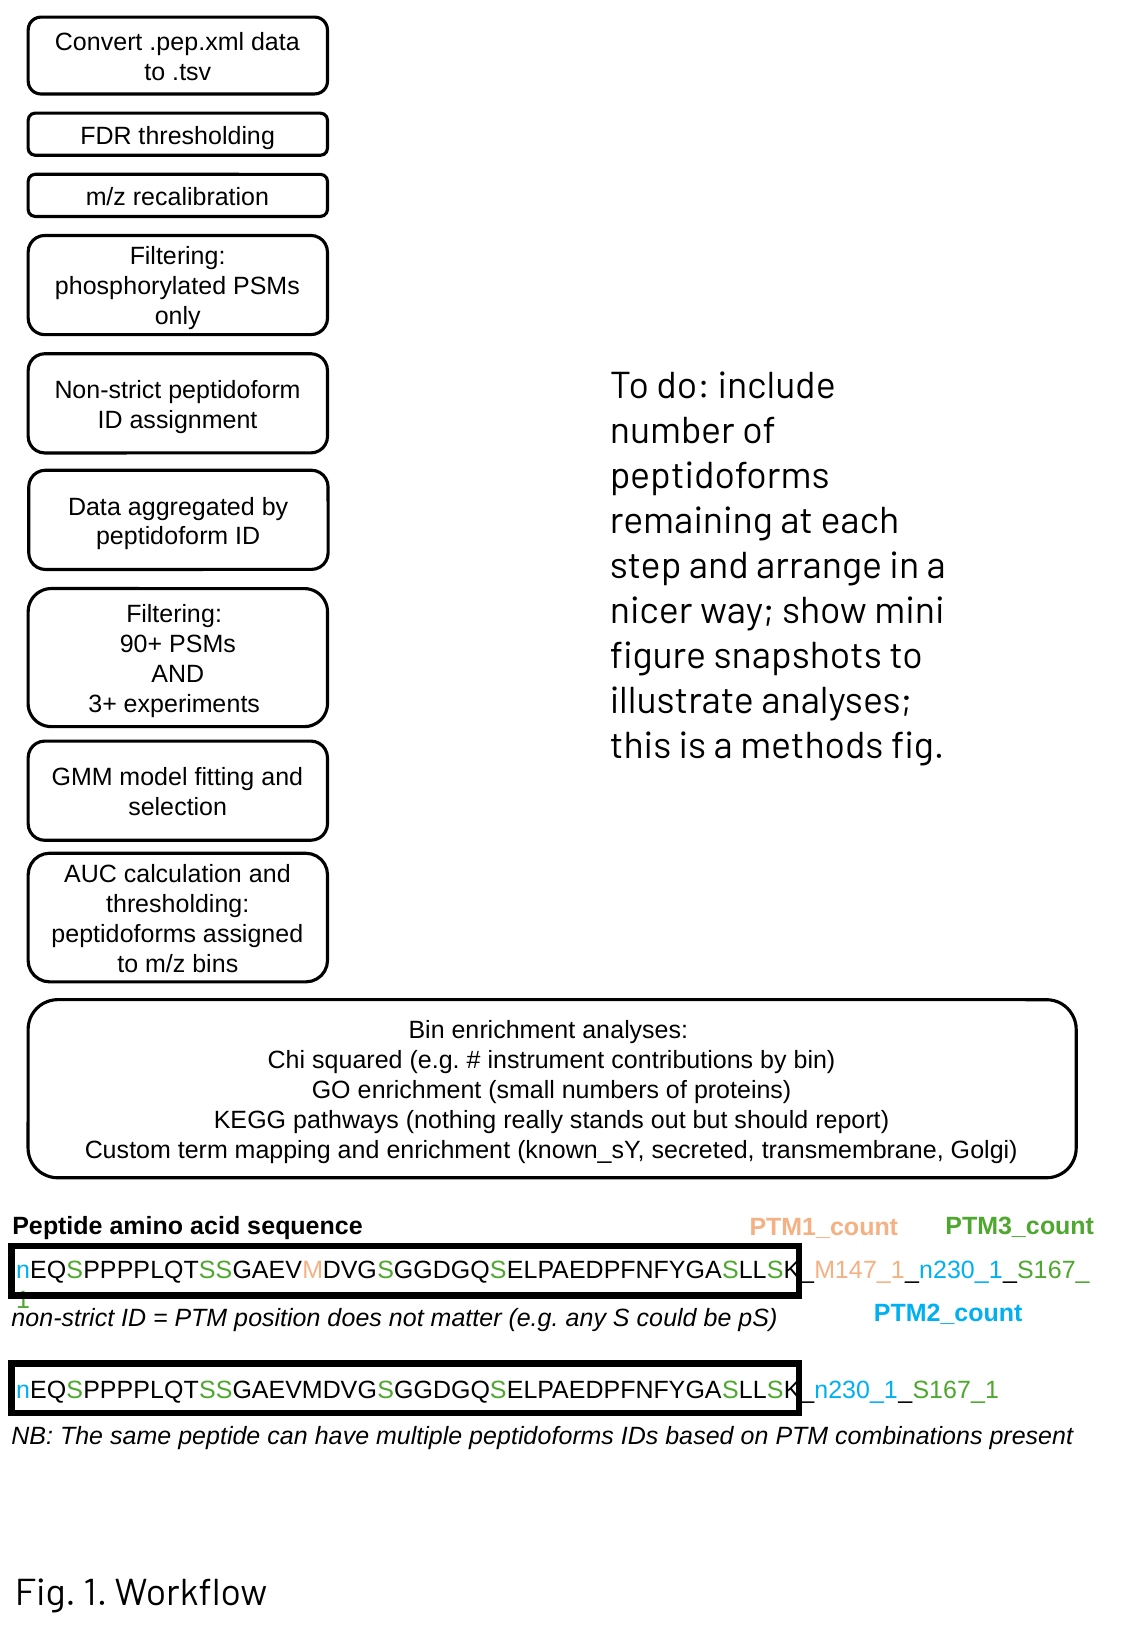

Convert .pep.xml data to .tsv
FDR thresholding
m/z recalibration
Filtering: phosphorylated PSMs only
Non-strict peptidoform ID assignment
To do: include number of peptidoforms remaining at each step and arrange in a nicer way; show mini figure snapshots to illustrate analyses; this is a methods fig.
Data aggregated by peptidoform ID
Filtering:
90+ PSMs
AND
3+ experiments
GMM model fitting and selection
AUC calculation and thresholding: peptidoforms assigned to m/z bins
Bin enrichment analyses:
Chi squared (e.g. # instrument contributions by bin)
GO enrichment (small numbers of proteins)
KEGG pathways (nothing really stands out but should report)
Custom term mapping and enrichment (known_sY, secreted, transmembrane, Golgi)
Peptide amino acid sequence
PTM3_count
PTM1_count
nEQSPPPPLQTSSGAEVMDVGSGGDGQSELPAEDPFNFYGASLLSK_M147_1_n230_1_S167_1

PTM2_count
non-strict ID = PTM position does not matter (e.g. any S could be pS)

nEQSPPPPLQTSSGAEVMDVGSGGDGQSELPAEDPFNFYGASLLSK_n230_1_S167_1
NB: The same peptide can have multiple peptidoforms IDs based on PTM combinations present
Fig. 1. Workflow